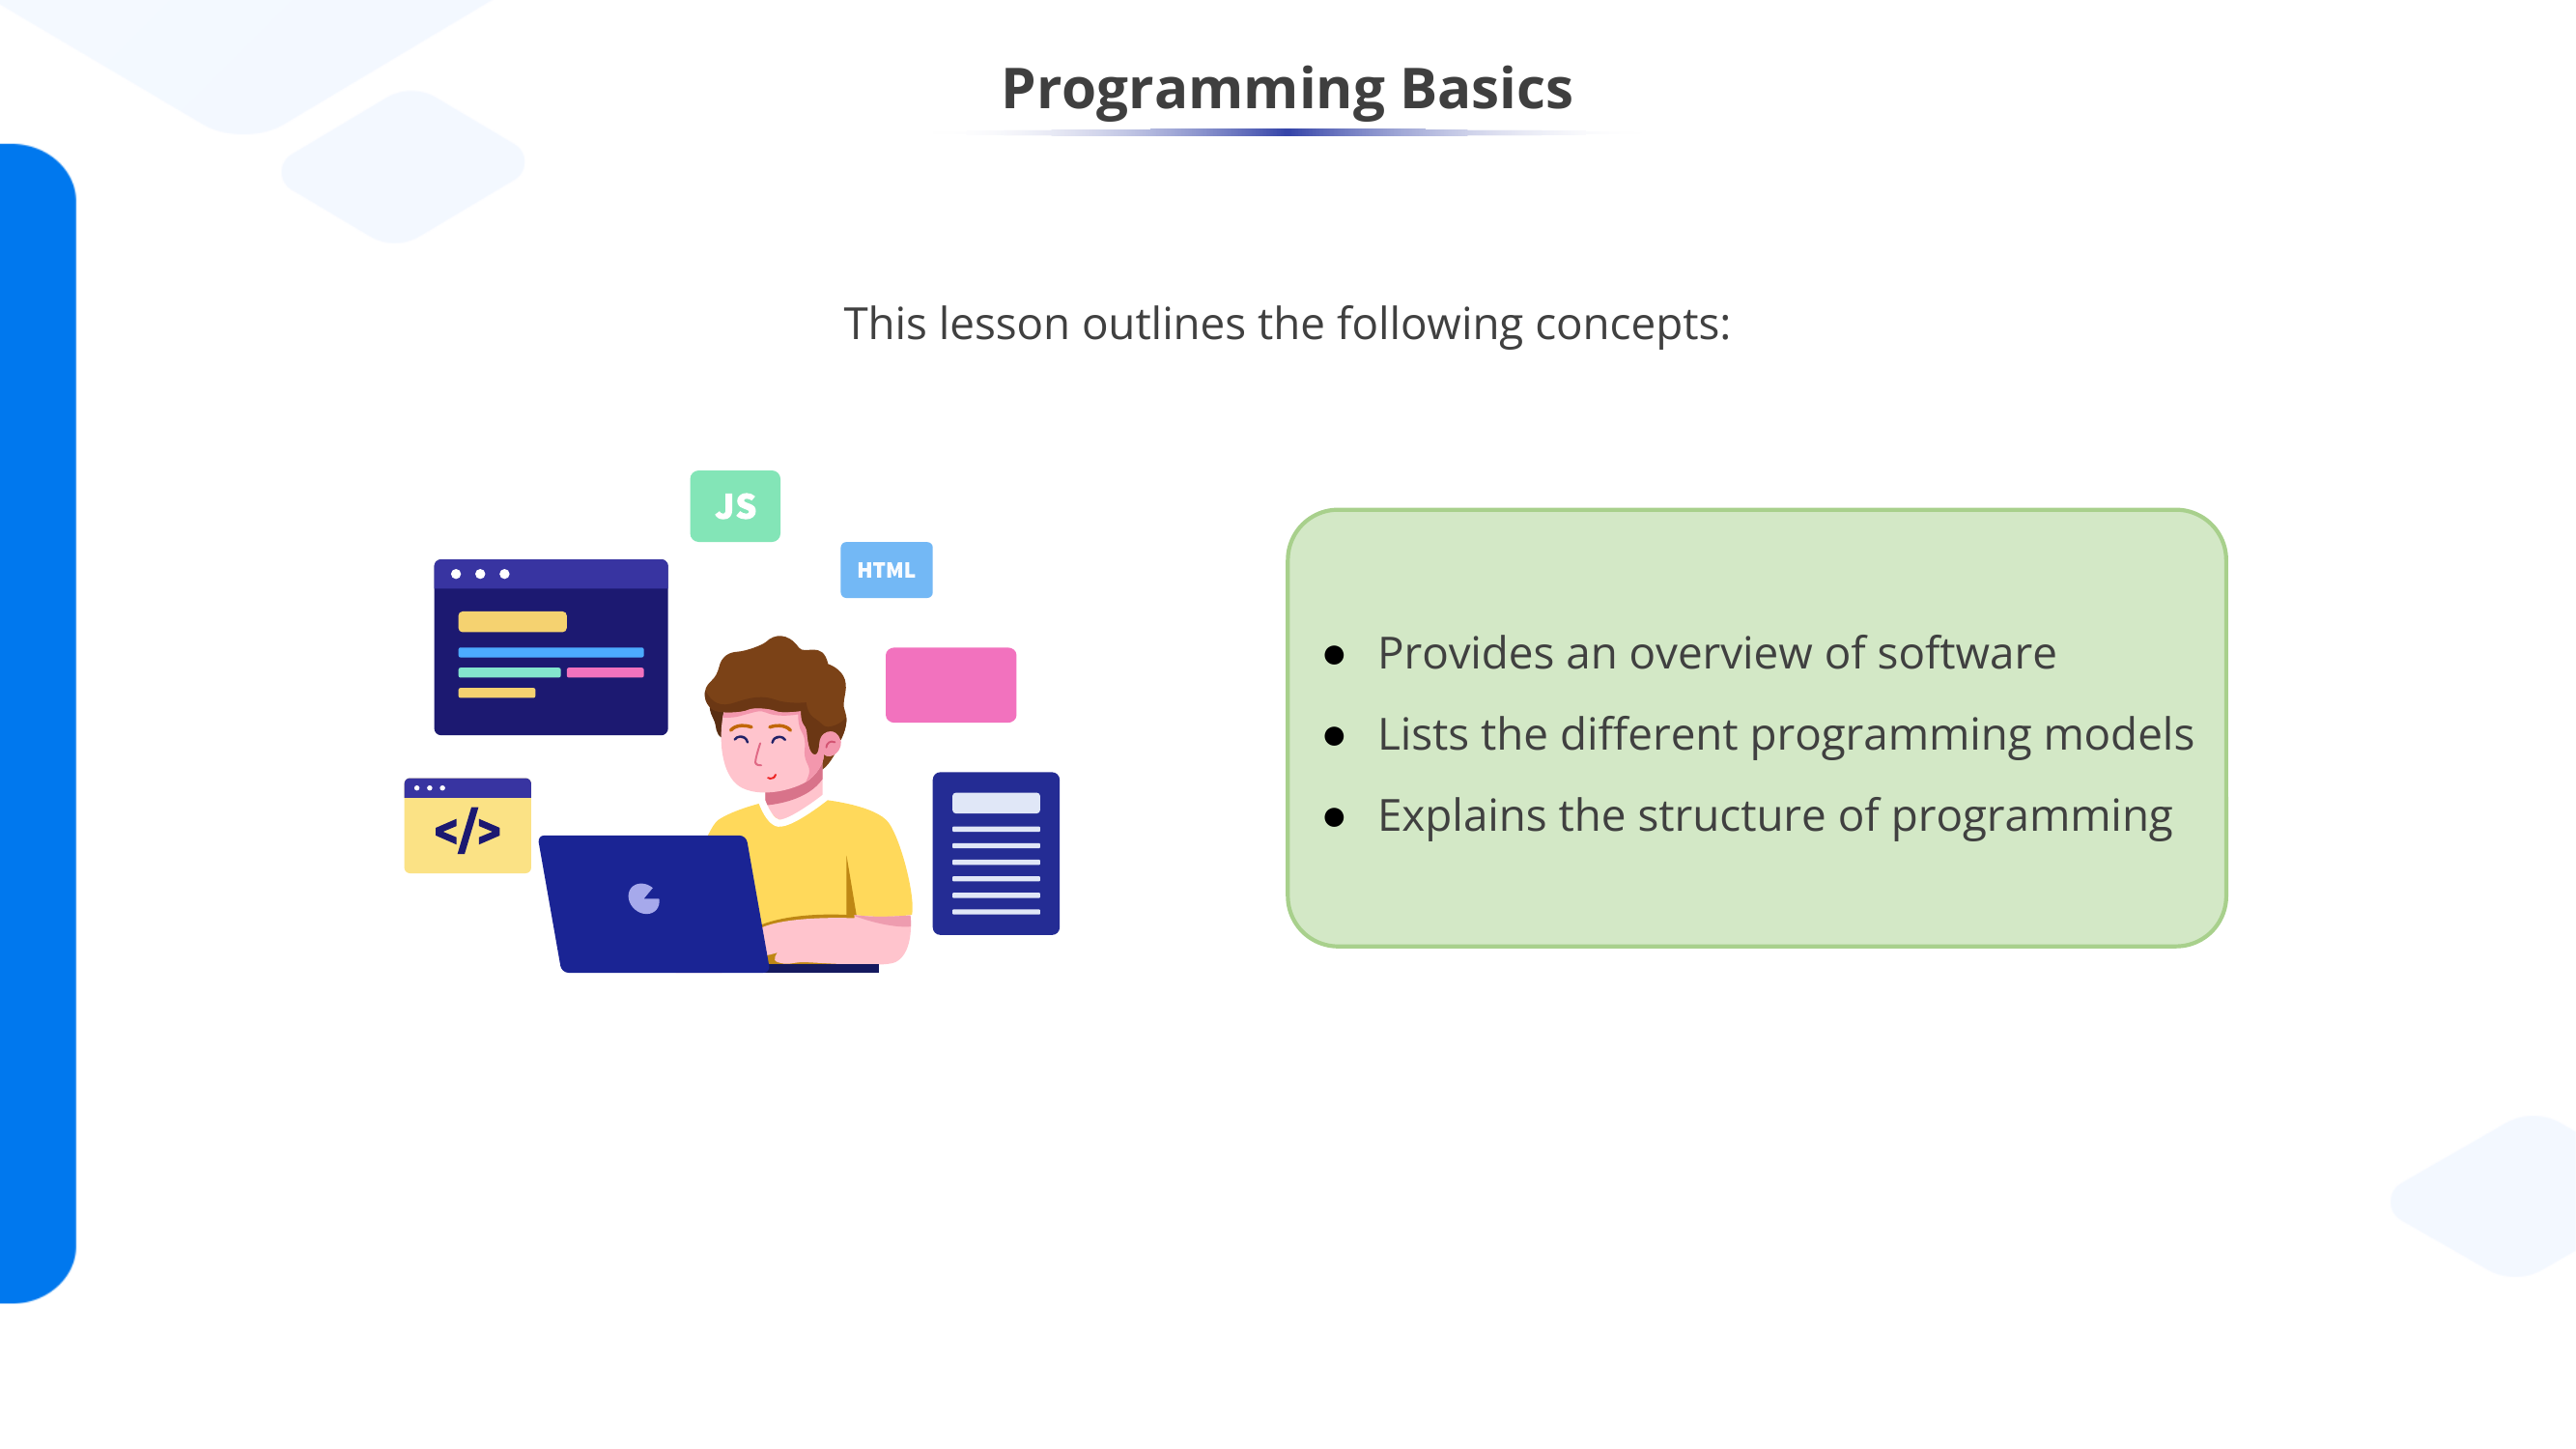

# Programming Basics

This lesson outlines the following concepts:

Provides an overview of software
Lists the different programming models
Explains the structure of programming